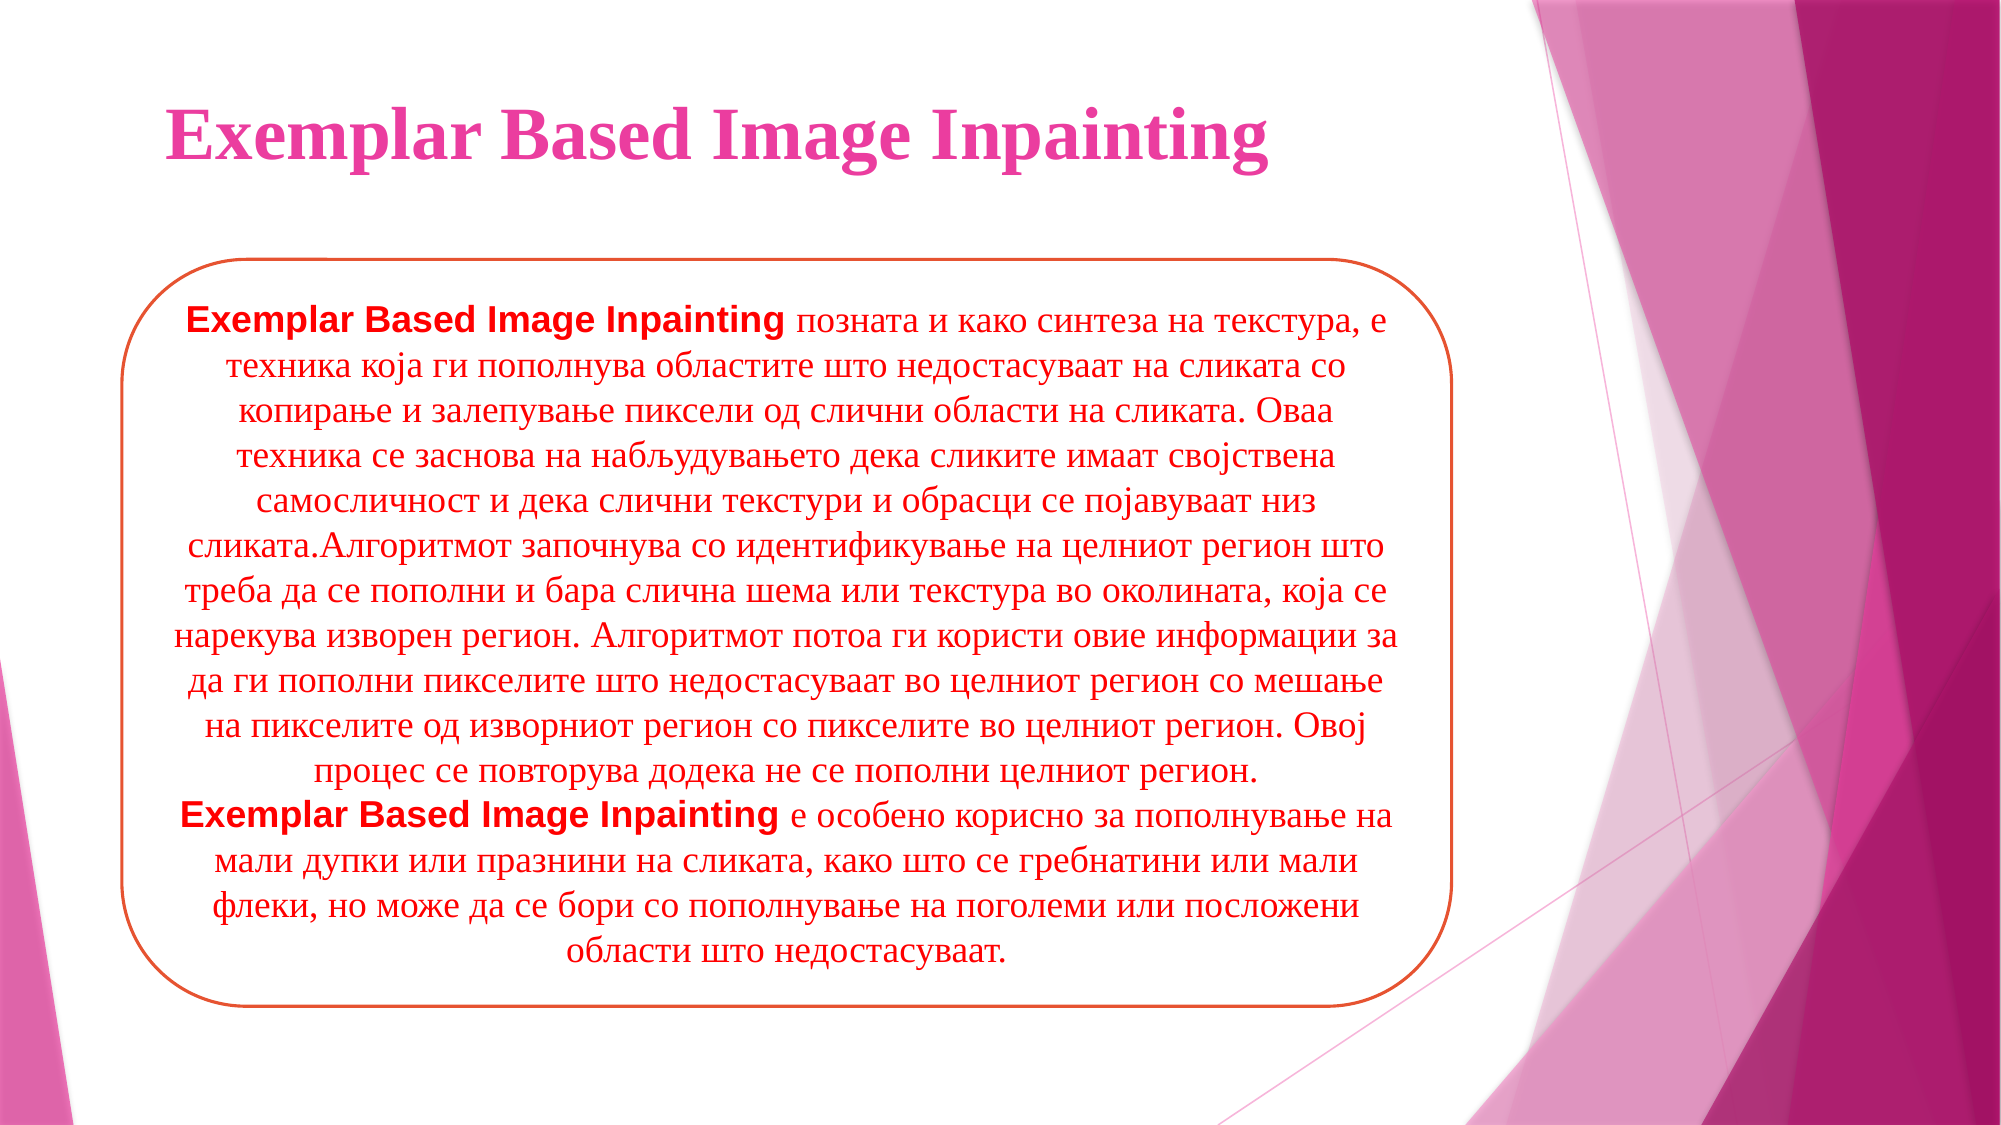

# Exemplar Based Image Inpainting
Exemplar Based Image Inpainting позната и како синтеза на текстура, е техника која ги пополнува областите што недостасуваат на сликата со копирање и залепување пиксели од слични области на сликата. Оваа техника се заснова на набљудувањето дека сликите имаат својствена самосличност и дека слични текстури и обрасци се појавуваат низ сликата.Алгоритмот започнува со идентификување на целниот регион што треба да се пополни и бара слична шема или текстура во околината, која се нарекува изворен регион. Алгоритмот потоа ги користи овие информации за да ги пополни пикселите што недостасуваат во целниот регион со мешање на пикселите од изворниот регион со пикселите во целниот регион. Овој процес се повторува додека не се пополни целниот регион.
Exemplar Based Image Inpainting е особено корисно за пополнување на мали дупки или празнини на сликата, како што се гребнатини или мали флеки, но може да се бори со пополнување на поголеми или посложени области што недостасуваат.